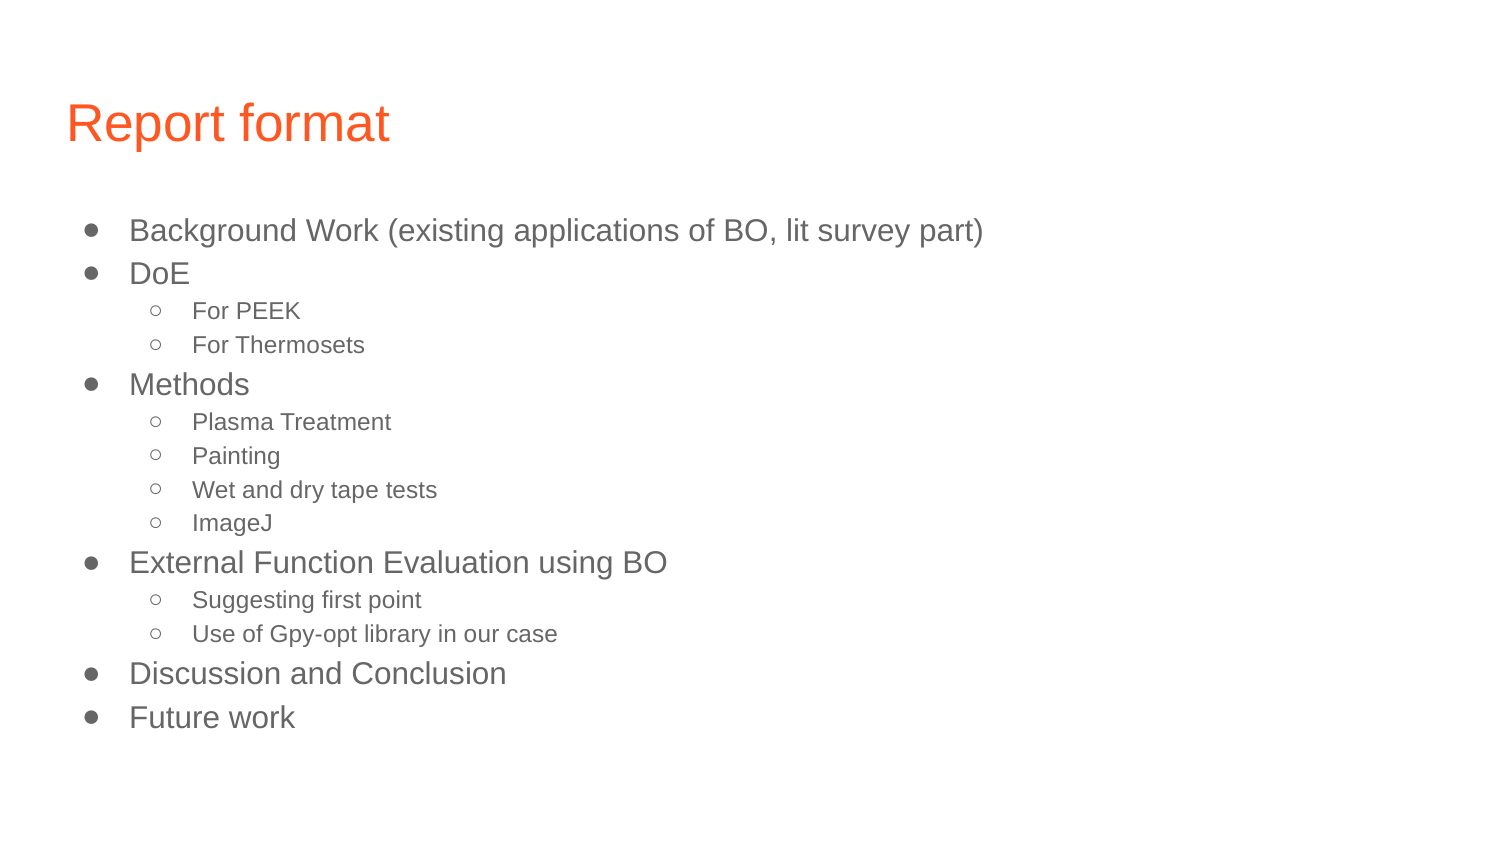

# Report format
Background Work (existing applications of BO, lit survey part)
DoE
For PEEK
For Thermosets
Methods
Plasma Treatment
Painting
Wet and dry tape tests
ImageJ
External Function Evaluation using BO
Suggesting first point
Use of Gpy-opt library in our case
Discussion and Conclusion
Future work